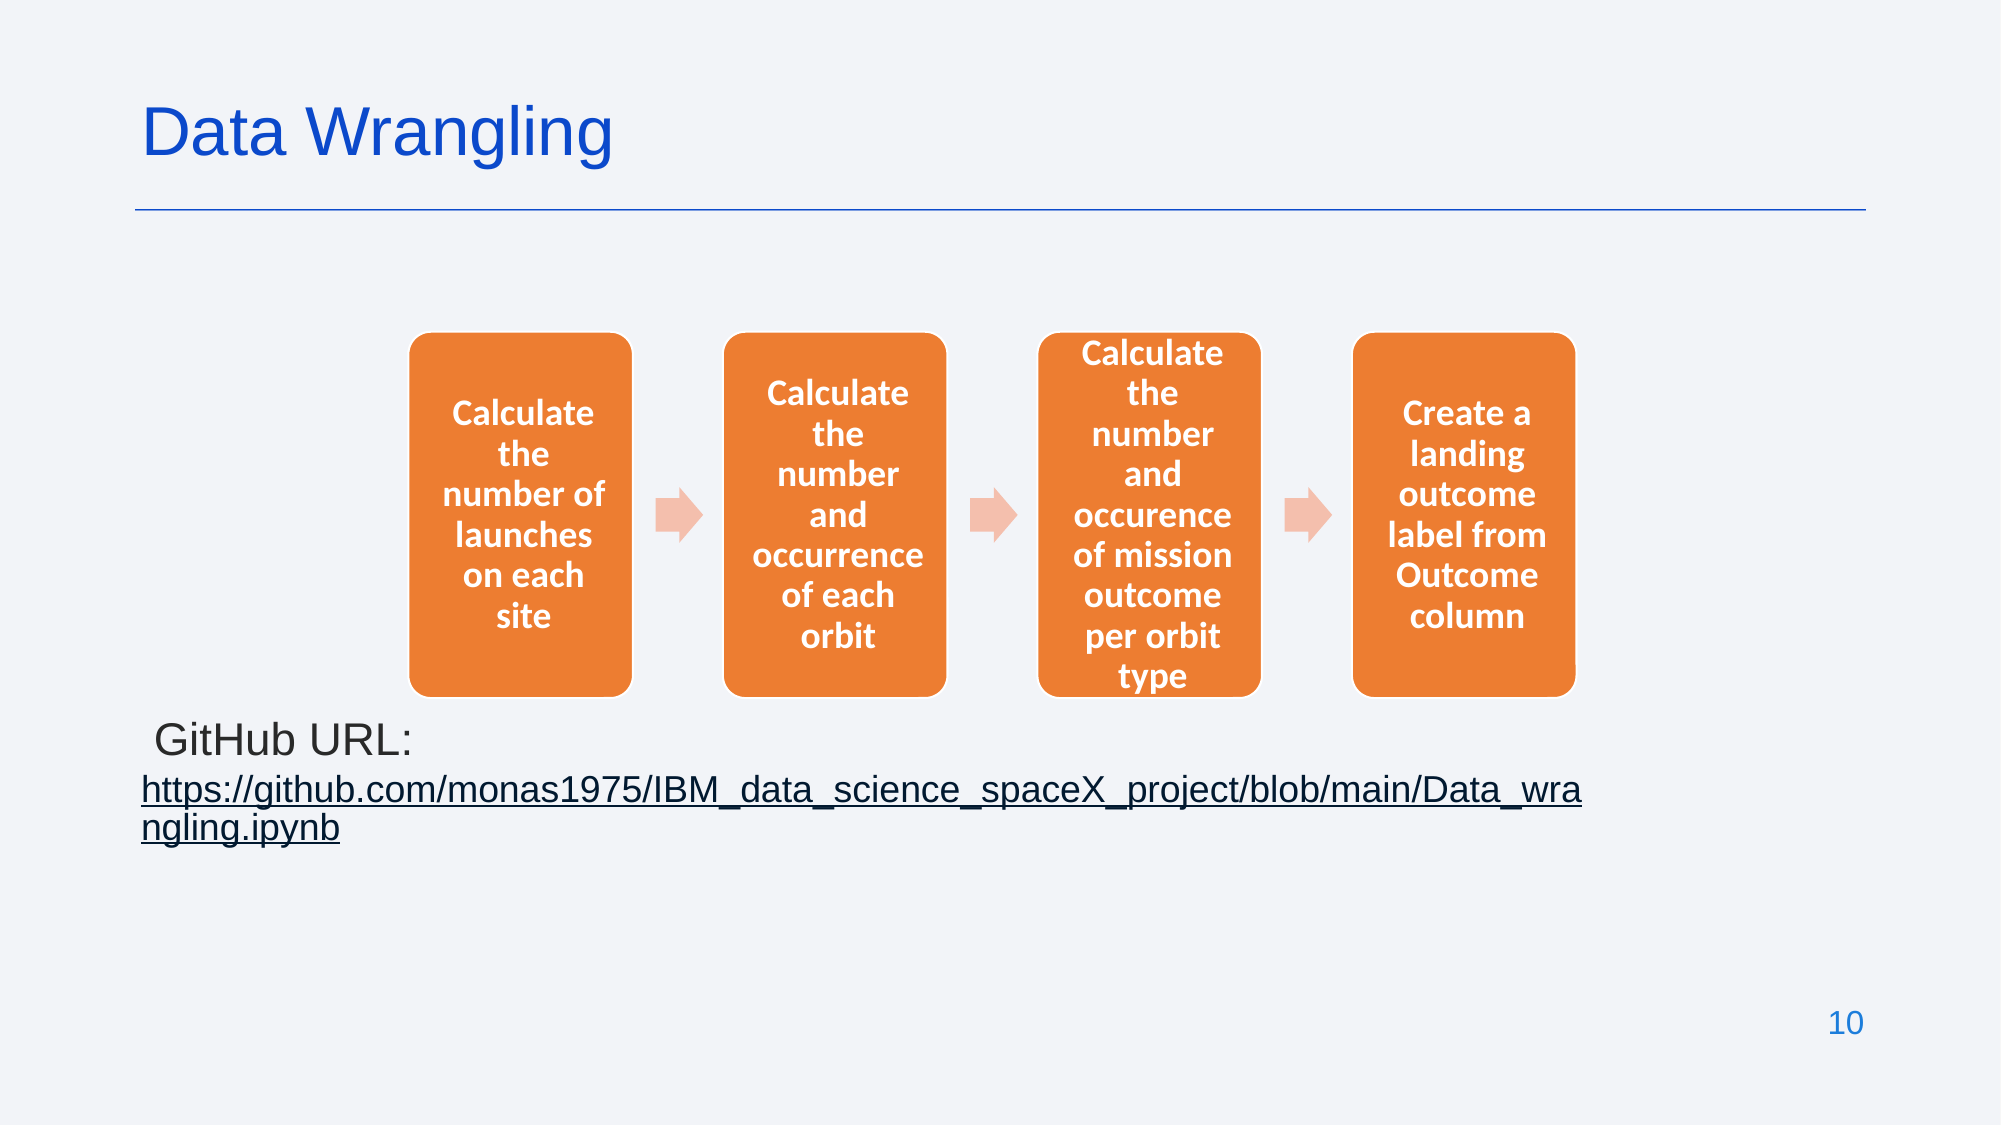

Data Wrangling
Calculate the number of launches on each site

Calculate the number and occurrence of each orbit

Calculate the number and occurence of mission outcome per orbit type

Create a landing outcome label from Outcome column
 GitHub URL:
https://github.com/monas1975/IBM_data_science_spaceX_project/blob/main/Data_wrangling.ipynb

10